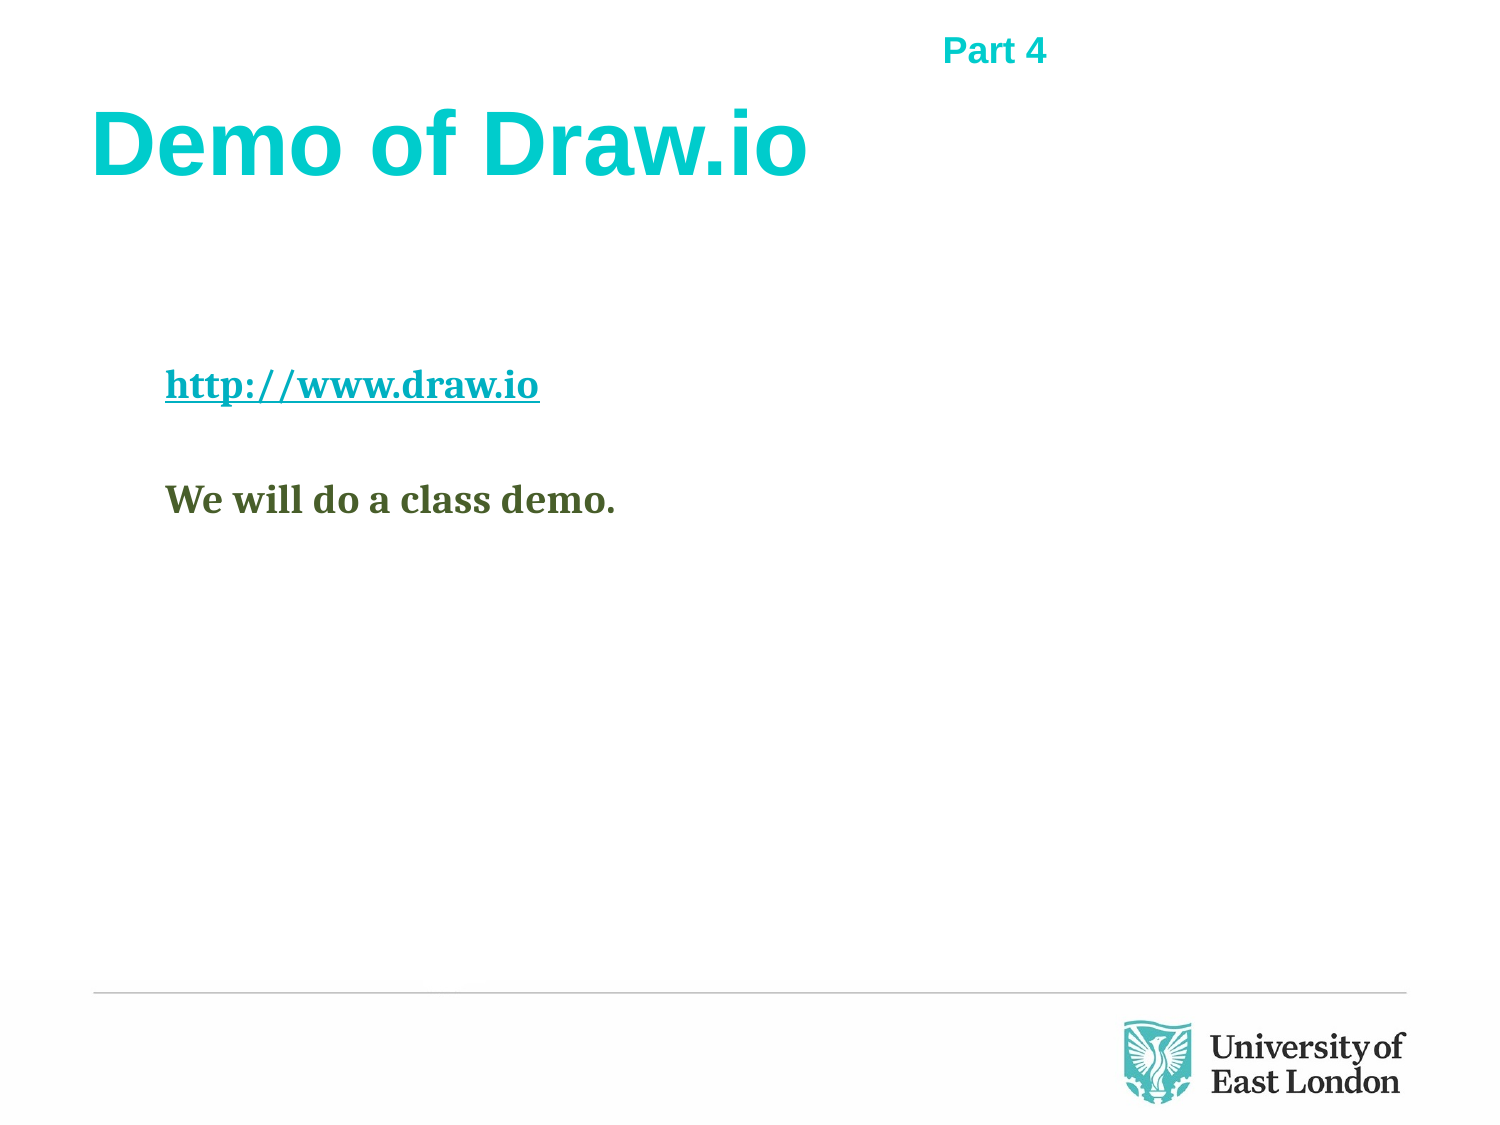

Part 4
Where to test it?
# Demo of Draw.io
http://www.draw.io

We will do a class demo.